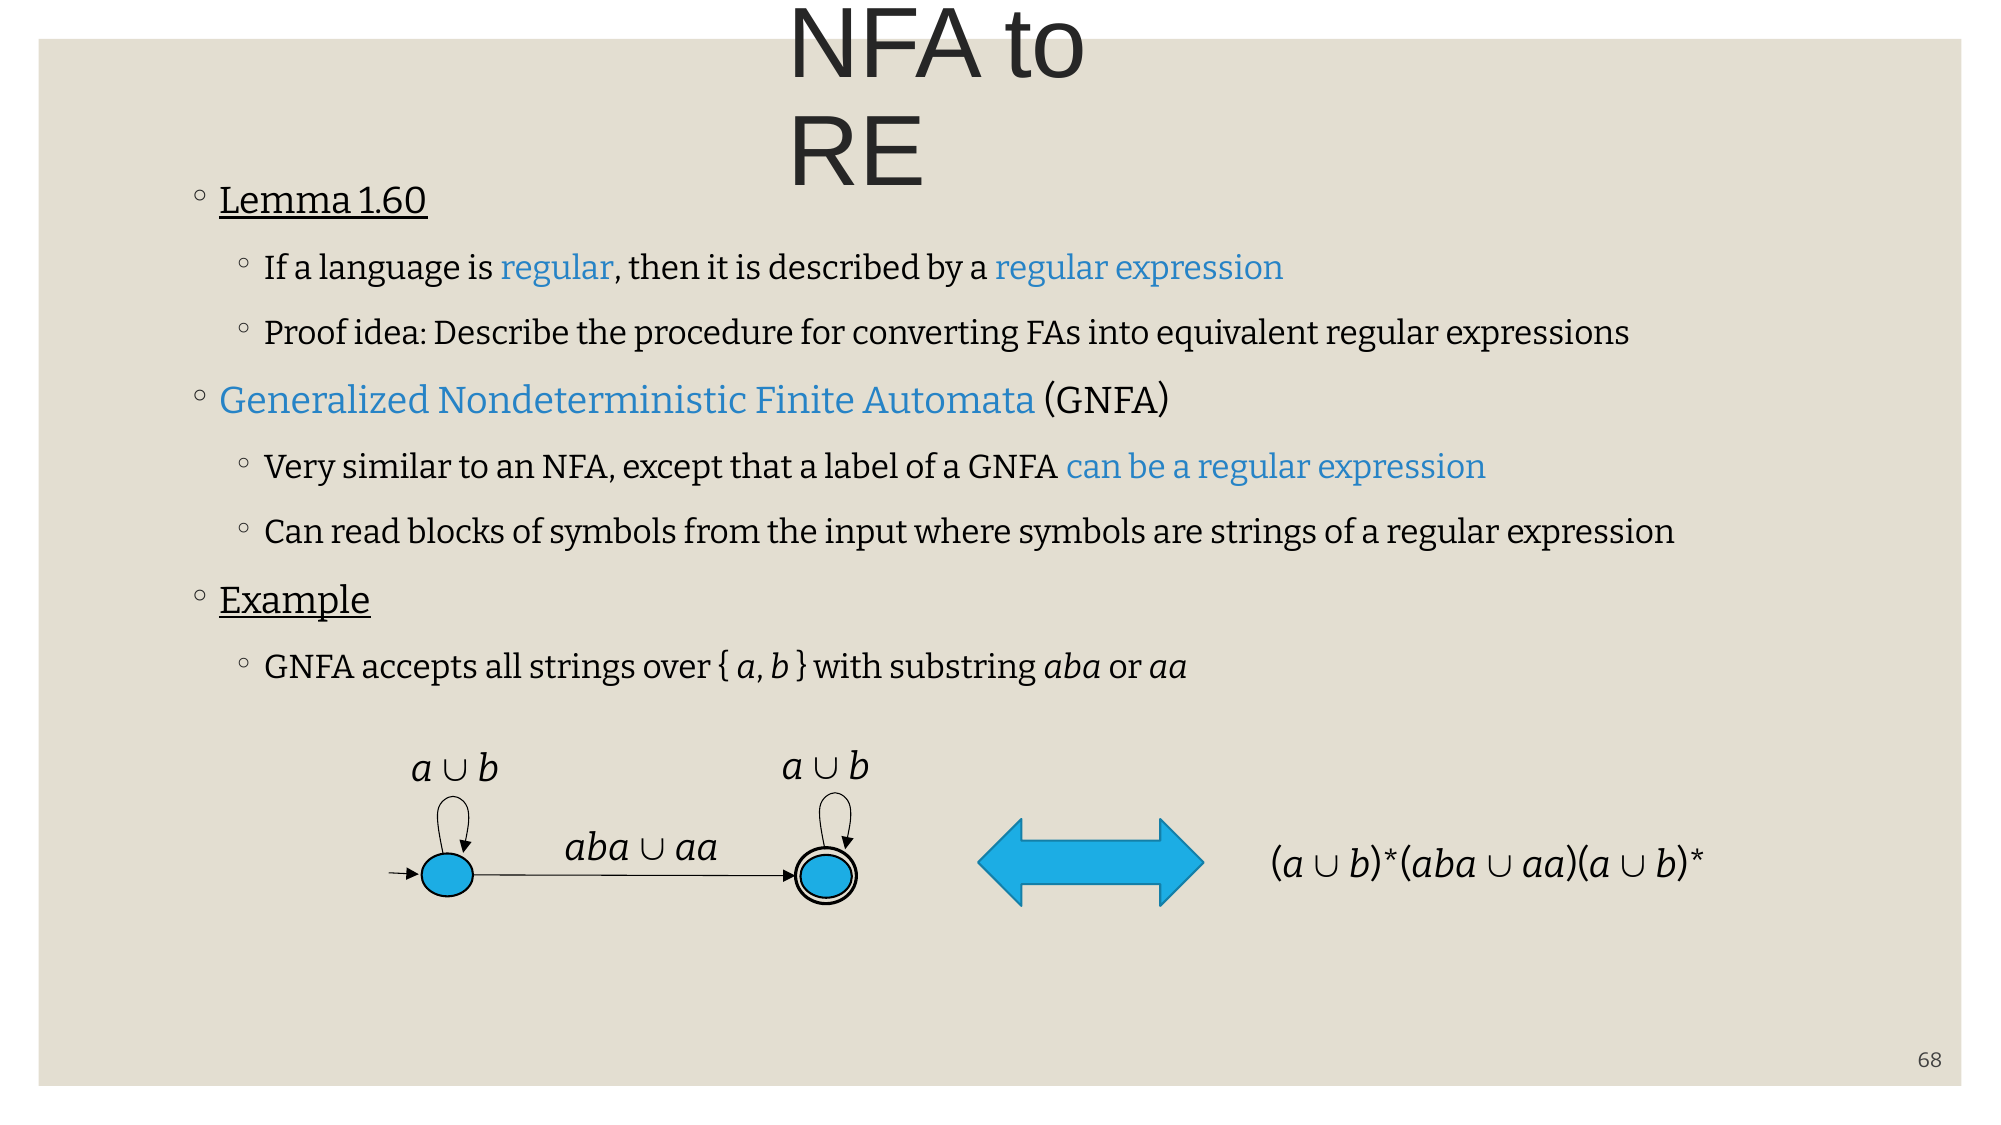

# NFA to RE
Lemma 1.60
If a language is regular, then it is described by a regular expression
Proof idea: Describe the procedure for converting FAs into equivalent regular expressions
Generalized Nondeterministic Finite Automata (GNFA)
Very similar to an NFA, except that a label of a GNFA can be a regular expression
Can read blocks of symbols from the input where symbols are strings of a regular expression
Example
GNFA accepts all strings over { a, b } with substring aba or aa
a ∪ b
a ∪ b

aba ∪ aa

(a ∪ b)*(aba ∪ aa)(a ∪ b)*
68